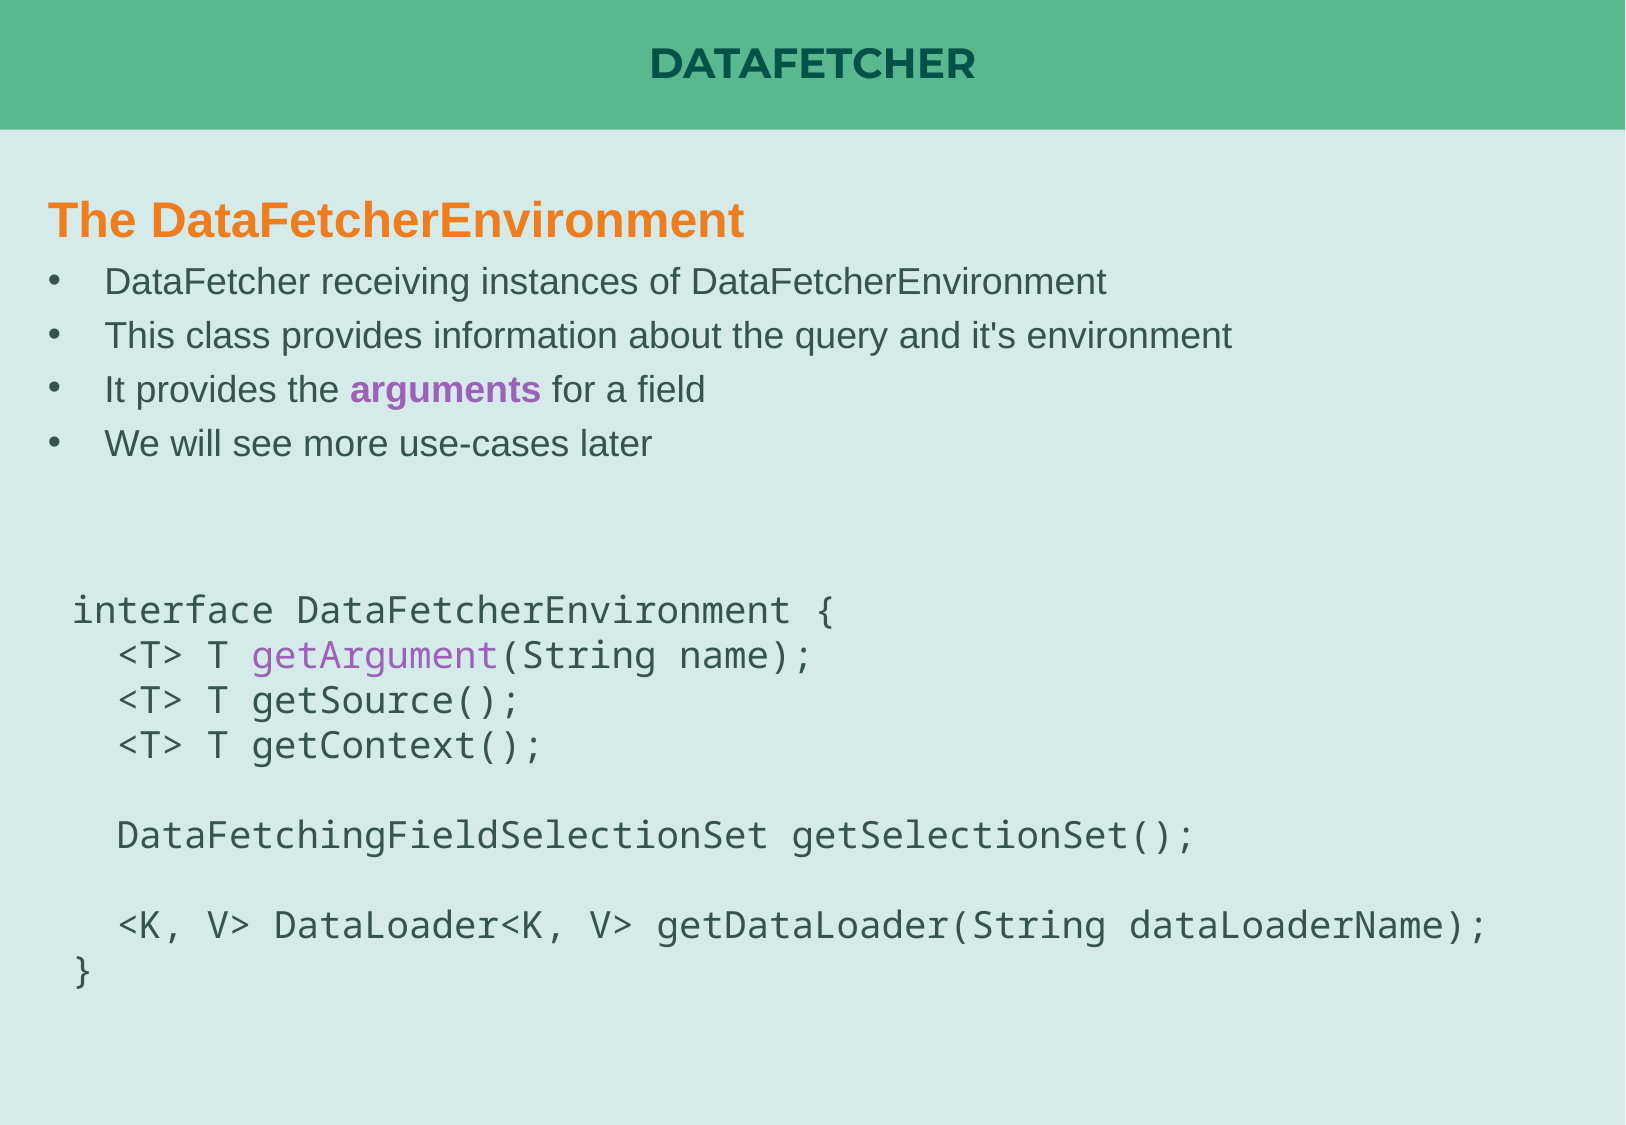

# DataFetcher
The DataFetcherEnvironment
DataFetcher receiving instances of DataFetcherEnvironment
This class provides information about the query and it's environment
It provides the arguments for a field
We will see more use-cases later
interface DataFetcherEnvironment {
  <T> T getArgument(String name);
  <T> T getSource();
  <T> T getContext();

  DataFetchingFieldSelectionSet getSelectionSet();

  <K, V> DataLoader<K, V> getDataLoader(String dataLoaderName);
}